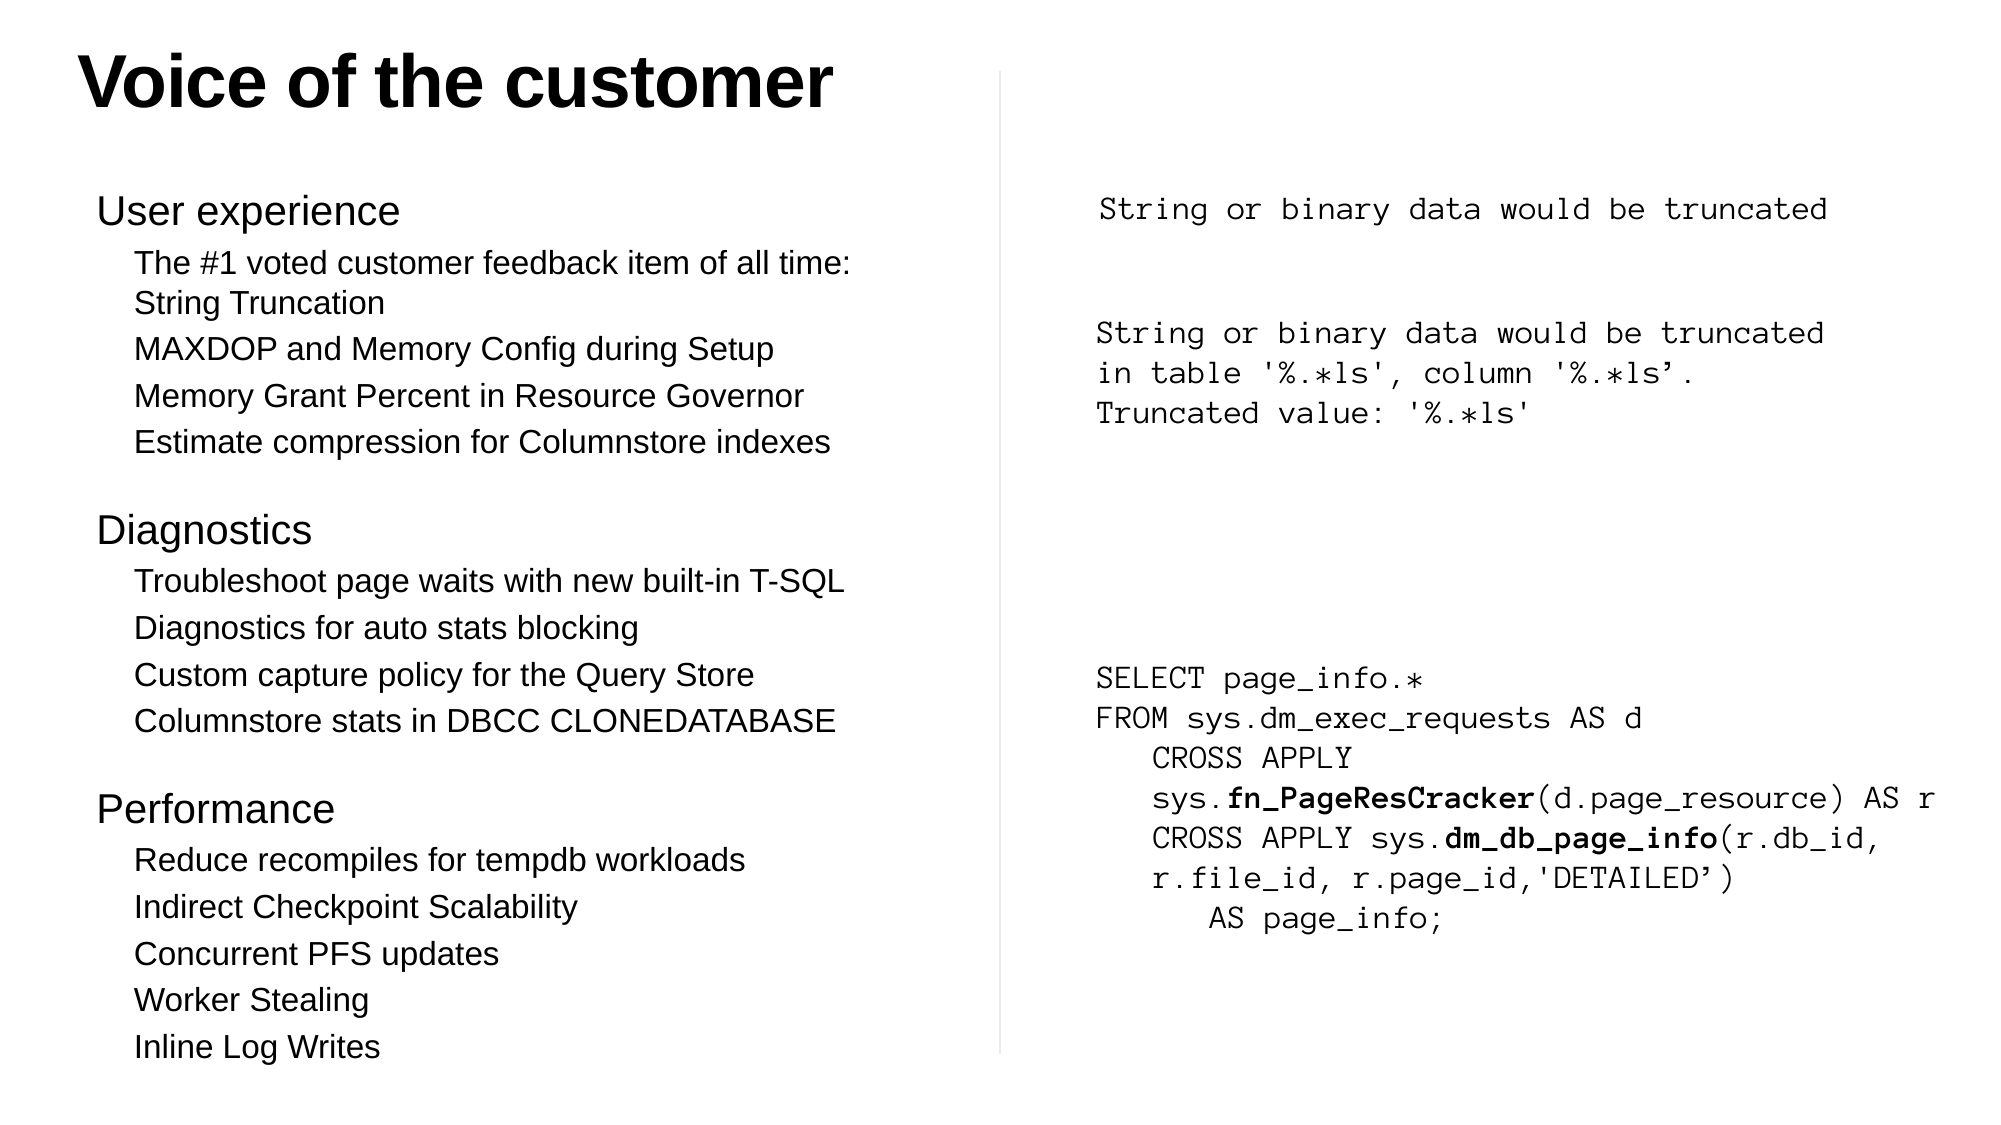

# Voice of the customer
User experience
The #1 voted customer feedback item of all time: String Truncation
MAXDOP and Memory Config during Setup
Memory Grant Percent in Resource Governor
Estimate compression for Columnstore indexes
Diagnostics
Troubleshoot page waits with new built-in T-SQL
Diagnostics for auto stats blocking
Custom capture policy for the Query Store
Columnstore stats in DBCC CLONEDATABASE
Performance
Reduce recompiles for tempdb workloads
Indirect Checkpoint Scalability
Concurrent PFS updates
Worker Stealing
Inline Log Writes
String or binary data would be truncated
String or binary data would be truncated
in table '%.*ls', column '%.*ls’.
Truncated value: '%.*ls'

SELECT page_info.*
FROM sys.dm_exec_requests AS d
CROSS APPLY sys.fn_PageResCracker(d.page_resource) AS r
CROSS APPLY sys.dm_db_page_info(r.db_id, r.file_id, r.page_id,'DETAILED’)
AS page_info;